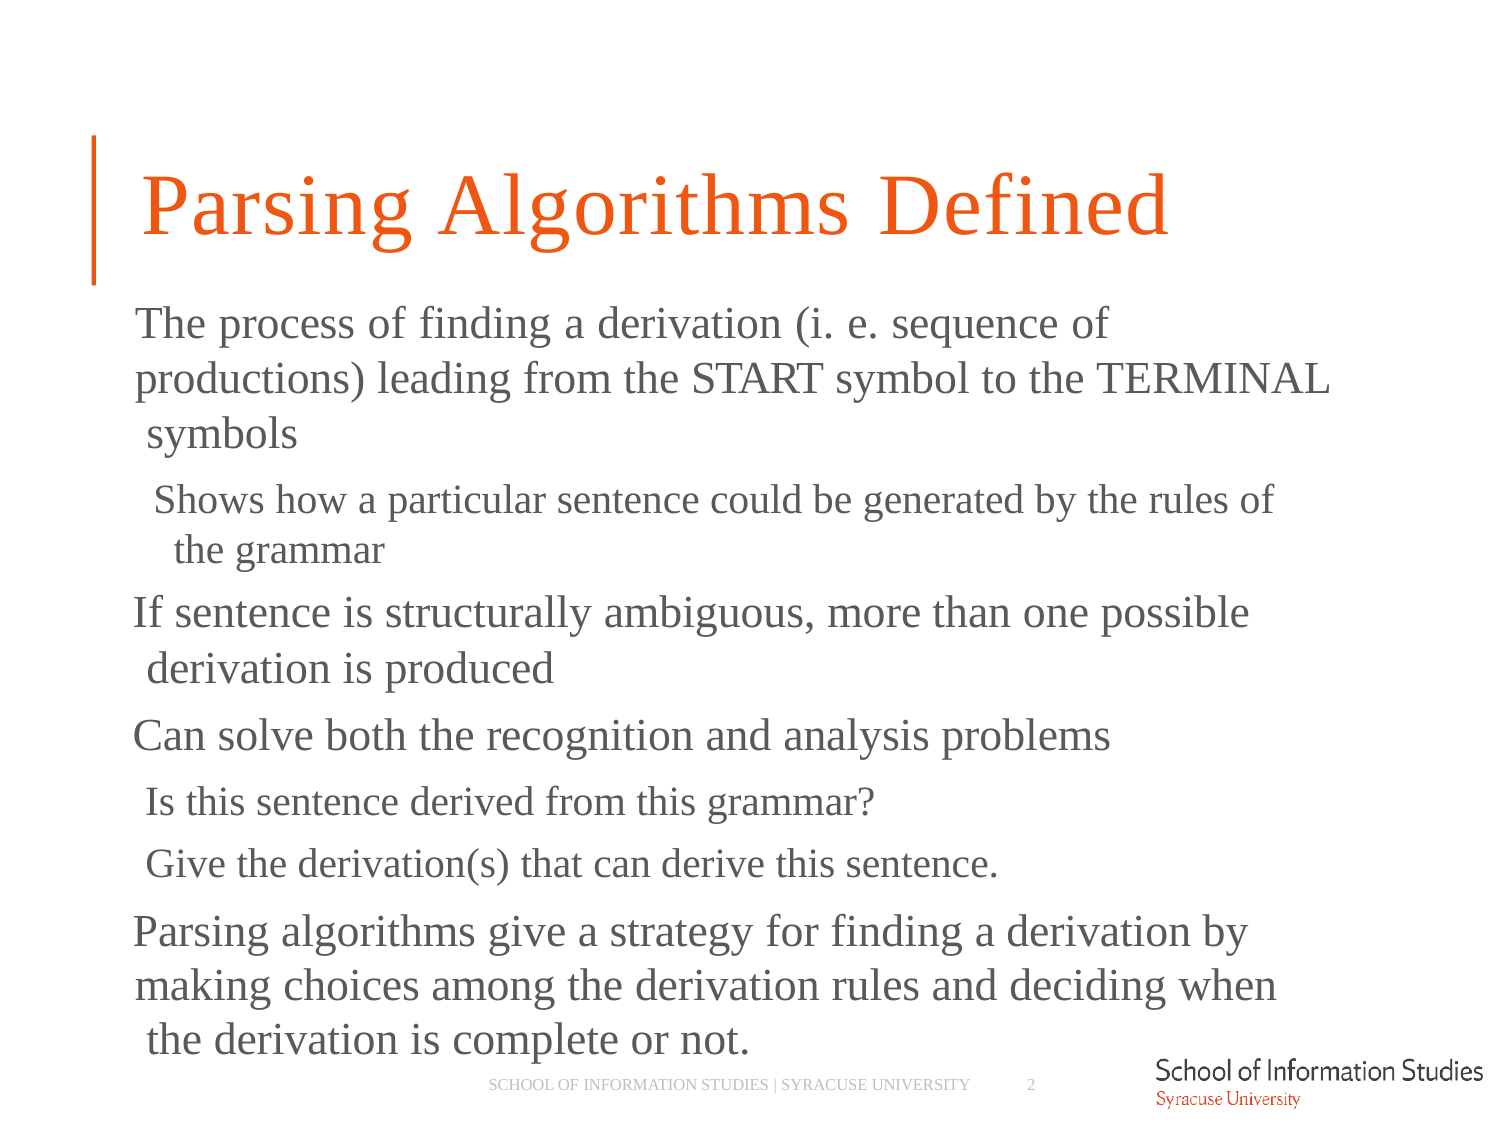

# Parsing Algorithms Defined
The process of finding a derivation (i. e. sequence of  productions) leading from the START symbol to the TERMINAL  symbols
­ Shows how a particular sentence could be generated by the rules of  the grammar
If sentence is structurally ambiguous, more than one possible  derivation is produced
Can solve both the recognition and analysis problems
­ Is this sentence derived from this grammar?
­ Give the derivation(s) that can derive this sentence.
Parsing algorithms give a strategy for finding a derivation by  making choices among the derivation rules and deciding when  the derivation is complete or not.
2
SCHOOL OF INFORMATION STUDIES | SYRACUSE UNIVERSITY